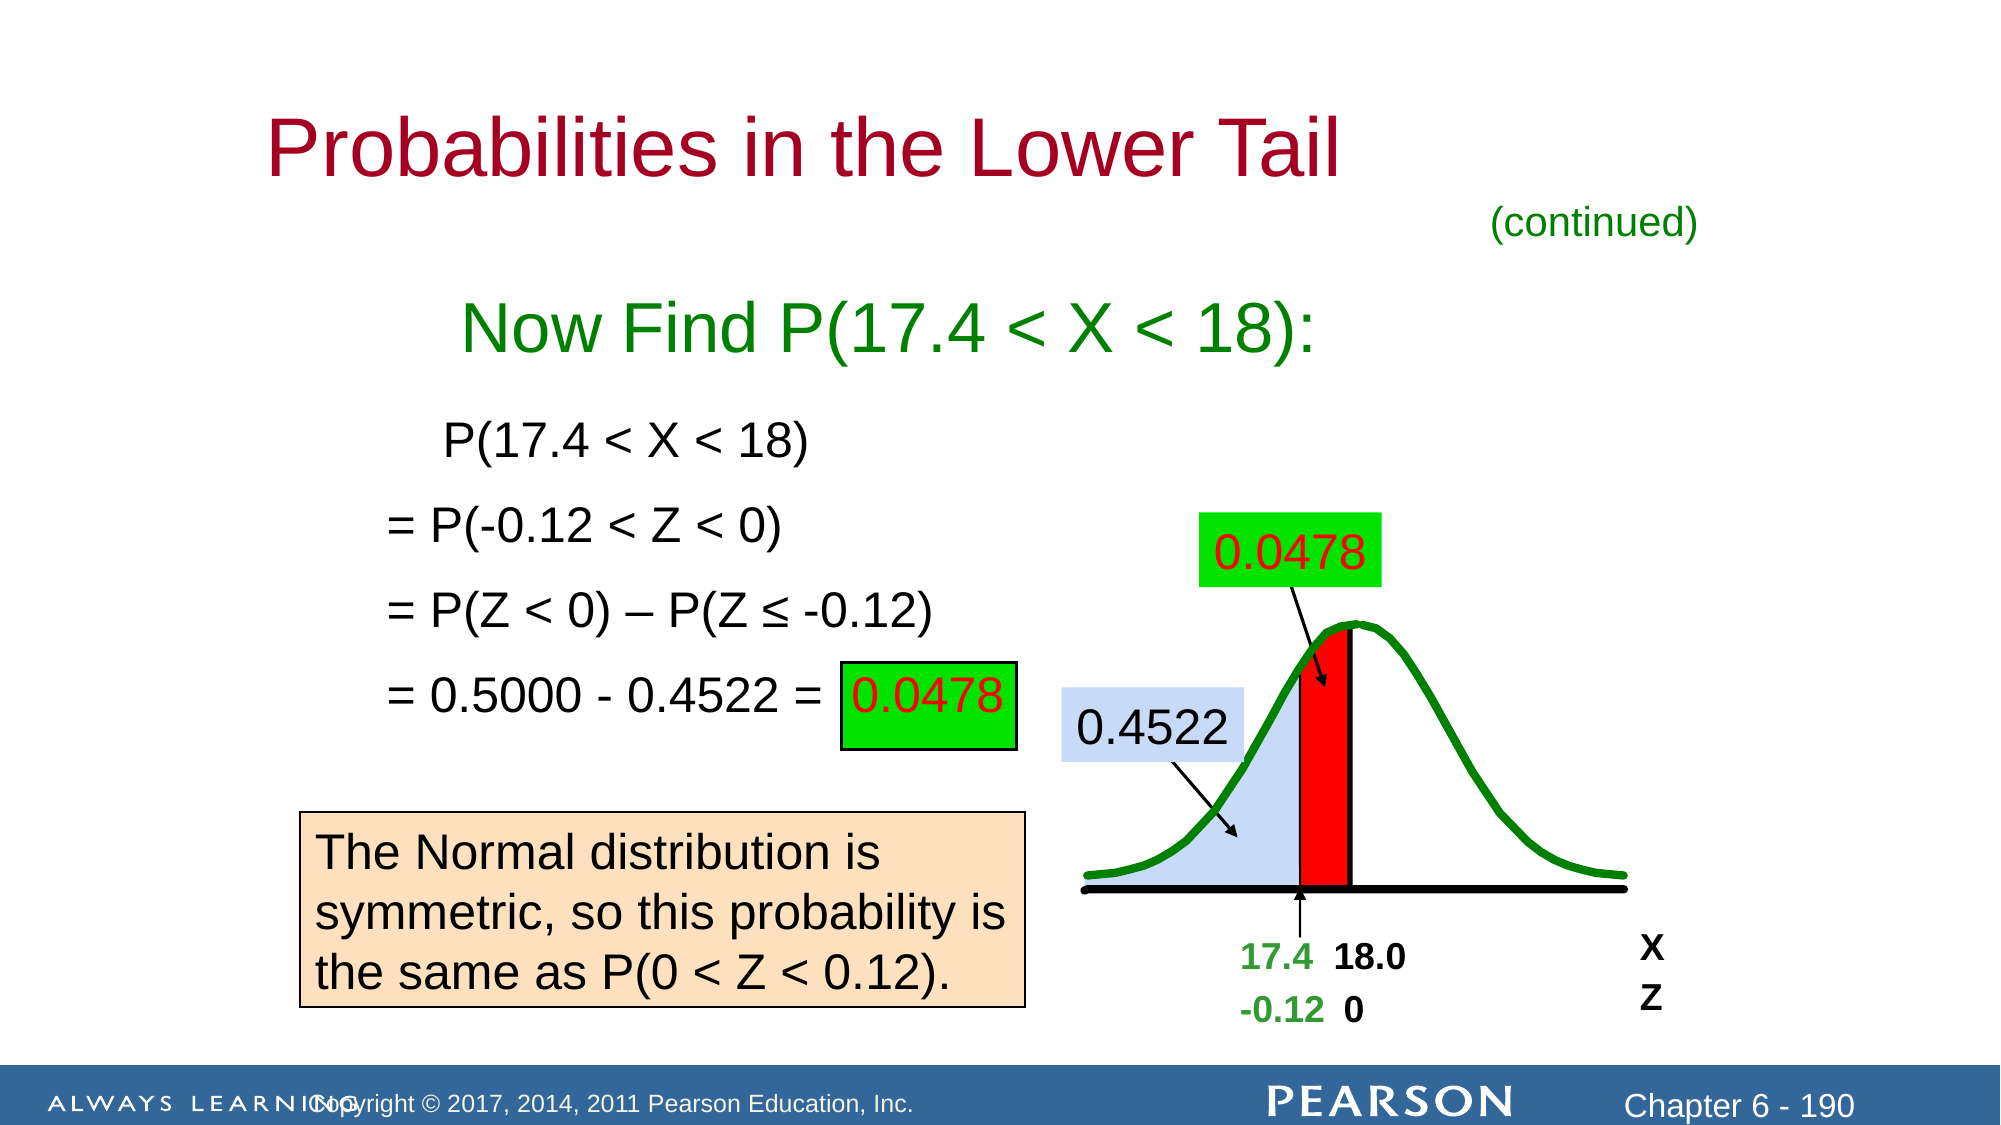

Probabilities in the Lower Tail
(continued)
   Now Find P(17.4 < X < 18):
    P(17.4 < X < 18)
= P(-0.12 < Z < 0)
= P(Z < 0) – P(Z ≤ -0.12)
= 0.5000 - 0.4522 =  0.0478
0.0478

0.4522

The Normal distribution is symmetric, so this probability is the same as P(0 < Z < 0.12).

X
17.4
18.0
Z
-0.12
 0